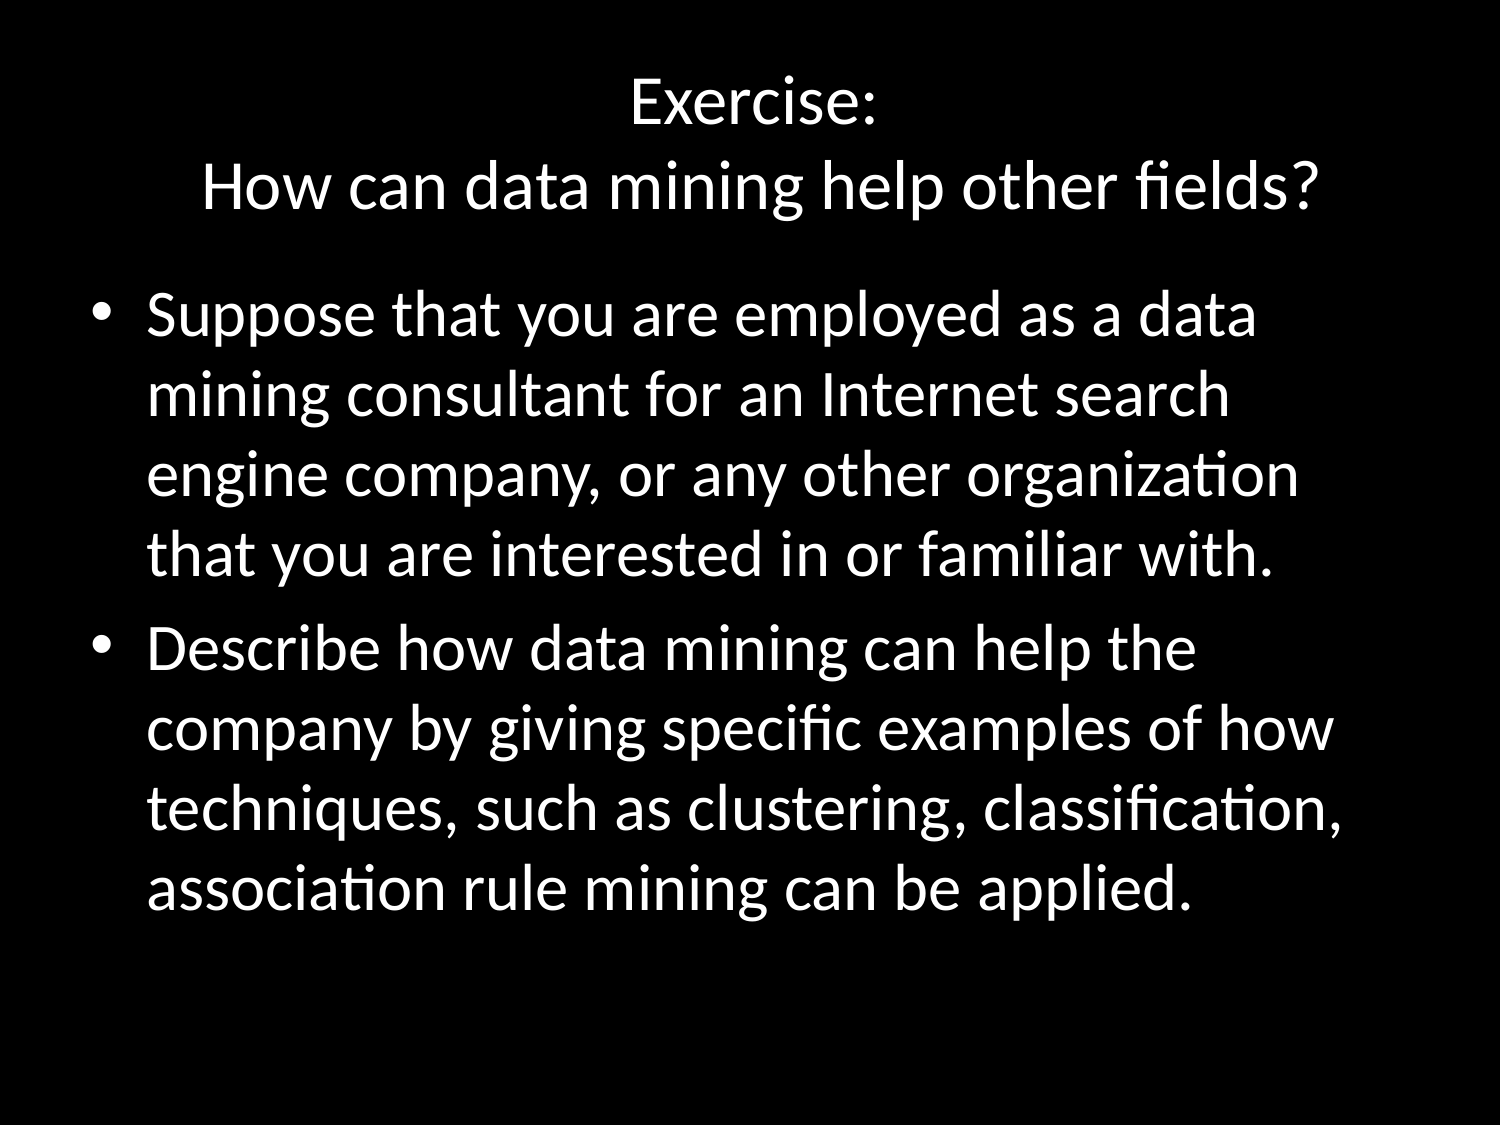

# Exercise: How can data mining help other fields?
Suppose that you are employed as a data mining consultant for an Internet search engine company, or any other organization that you are interested in or familiar with.
Describe how data mining can help the company by giving specific examples of how techniques, such as clustering, classification, association rule mining can be applied.